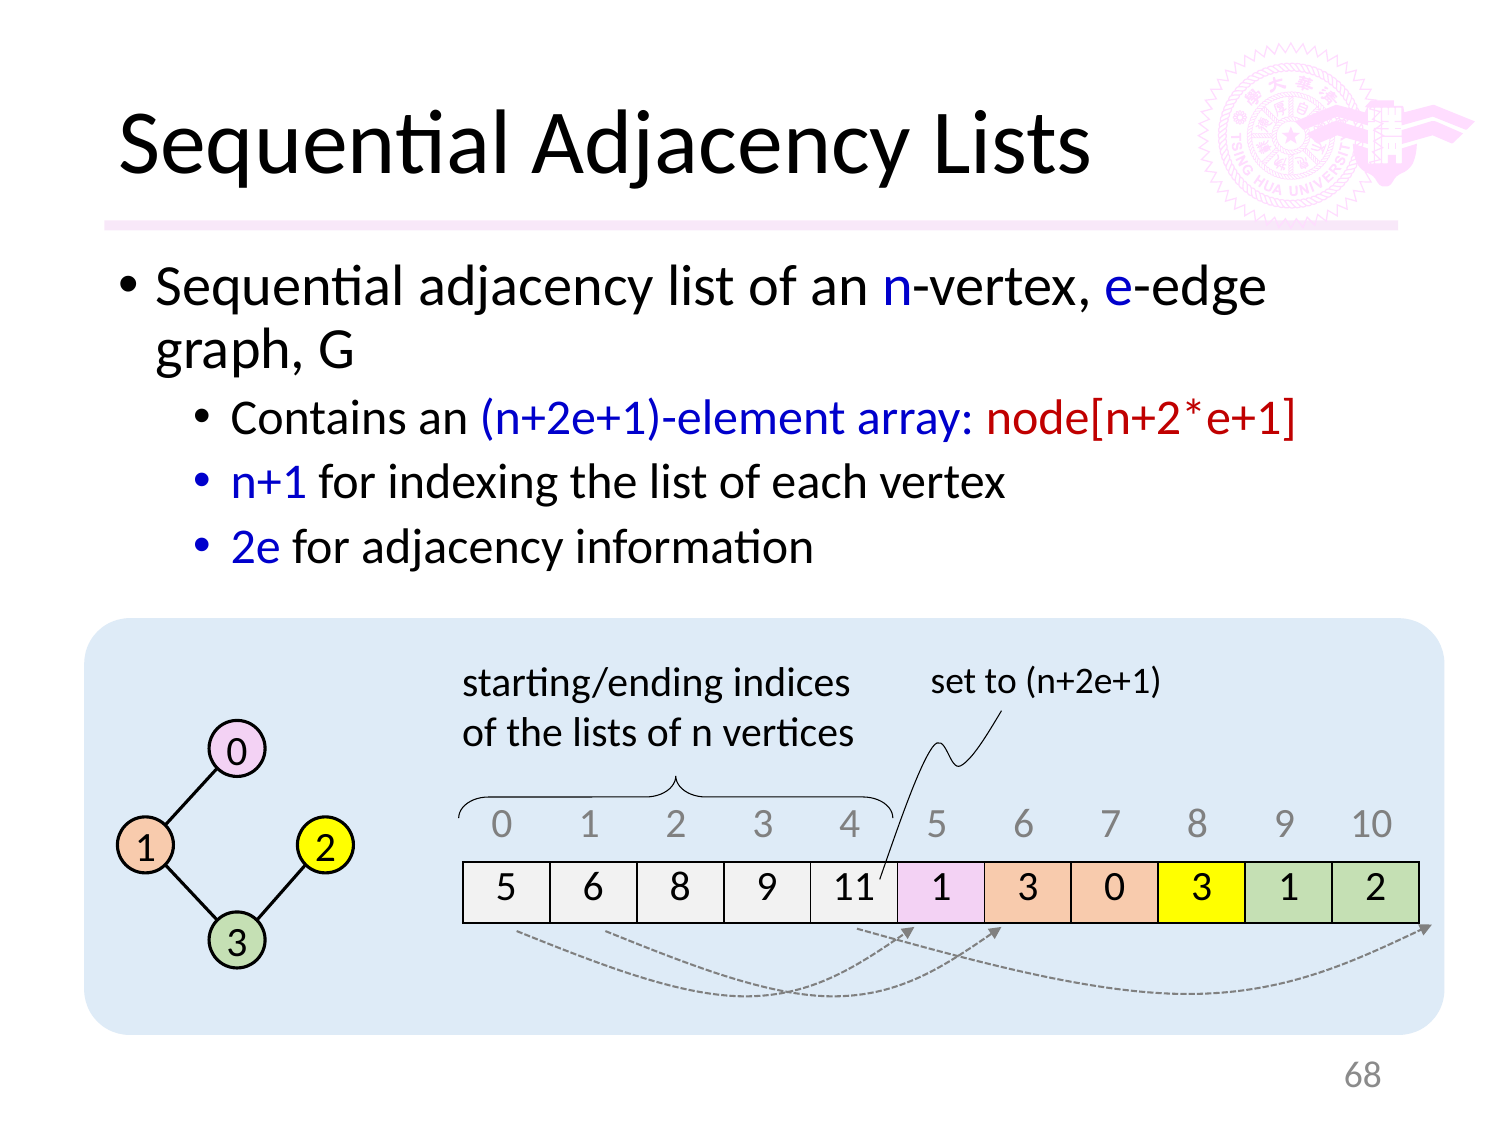

# Sequential Adjacency Lists
Sequential adjacency list of an n-vertex, e-edge graph, G
Contains an (n+2e+1)-element array: node[n+2*e+1]
n+1 for indexing the list of each vertex
2e for adjacency information

starting/ending indices of the lists of n vertices
set to (n+2e+1)

0
1
2
3
| 0 | 1 | 2 | 3 | 4 | 5 | 6 | 7 | 8 | 9 | 10 |
| --- | --- | --- | --- | --- | --- | --- | --- | --- | --- | --- |
| 5 | 6 | 8 | 9 | 11 | 1 | 3 | 0 | 3 | 1 | 2 |
| --- | --- | --- | --- | --- | --- | --- | --- | --- | --- | --- |

68